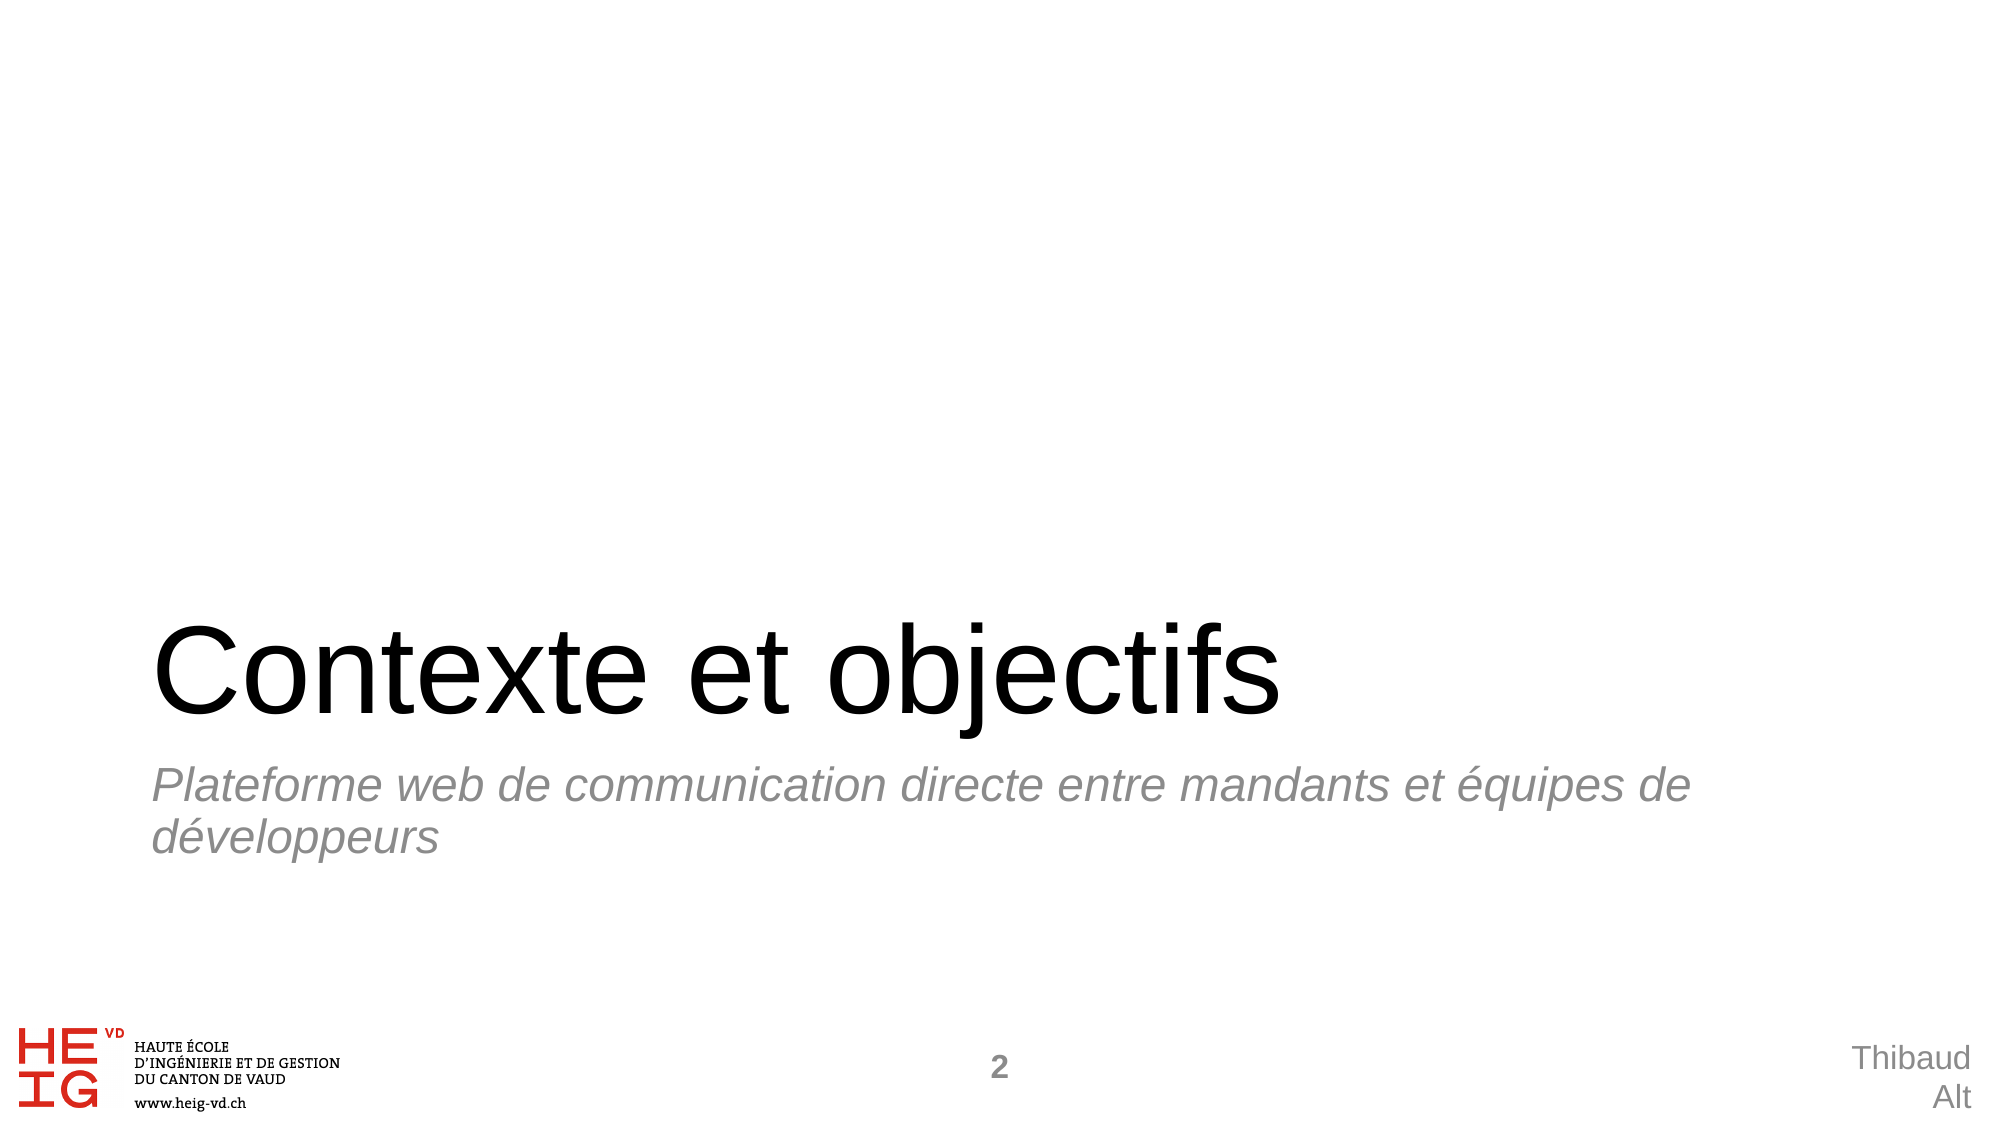

# Contexte et objectifs
Plateforme web de communication directe entre mandants et équipes de développeurs
2